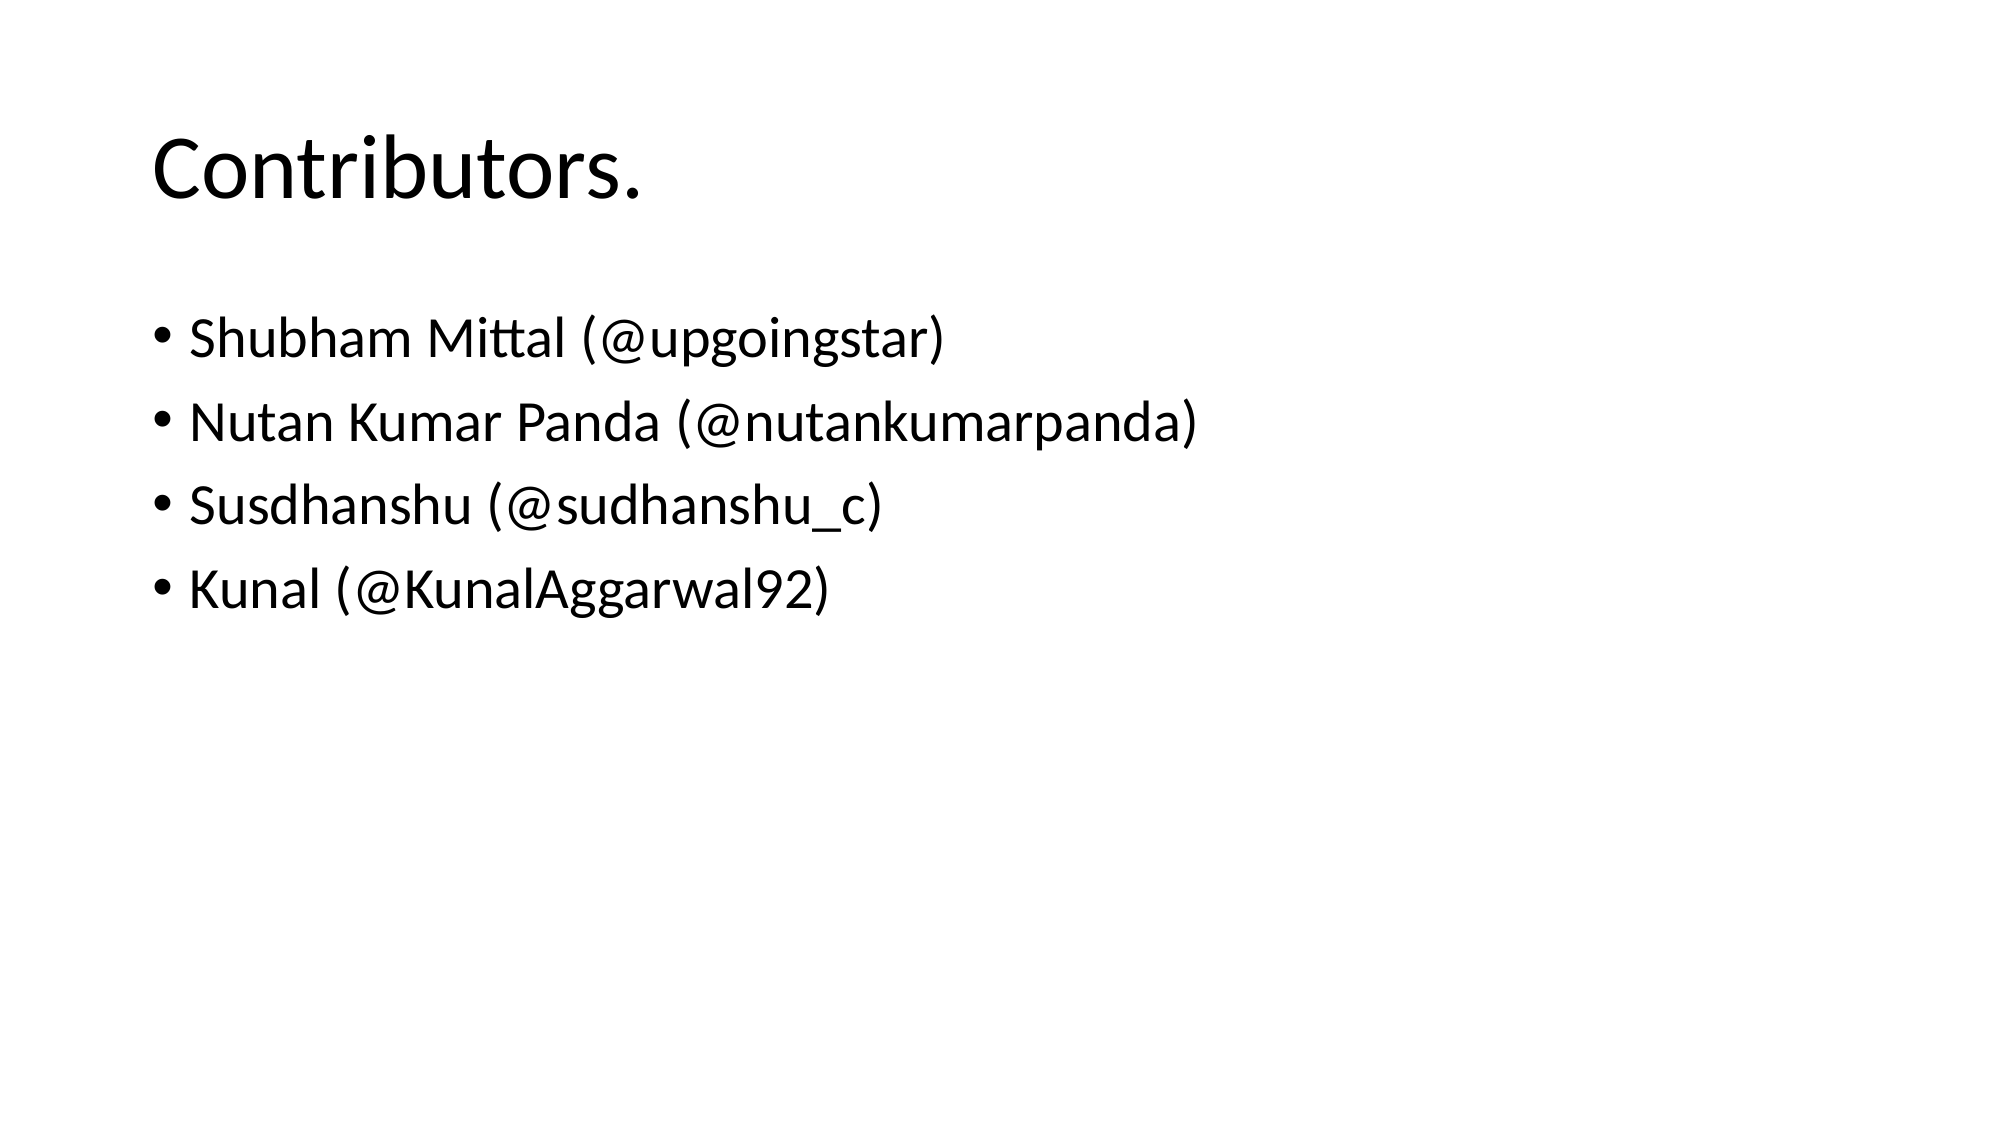

# Contributors.
Shubham Mittal (@upgoingstar)
Nutan Kumar Panda (@nutankumarpanda)
Susdhanshu (@sudhanshu_c)
Kunal (@KunalAggarwal92)